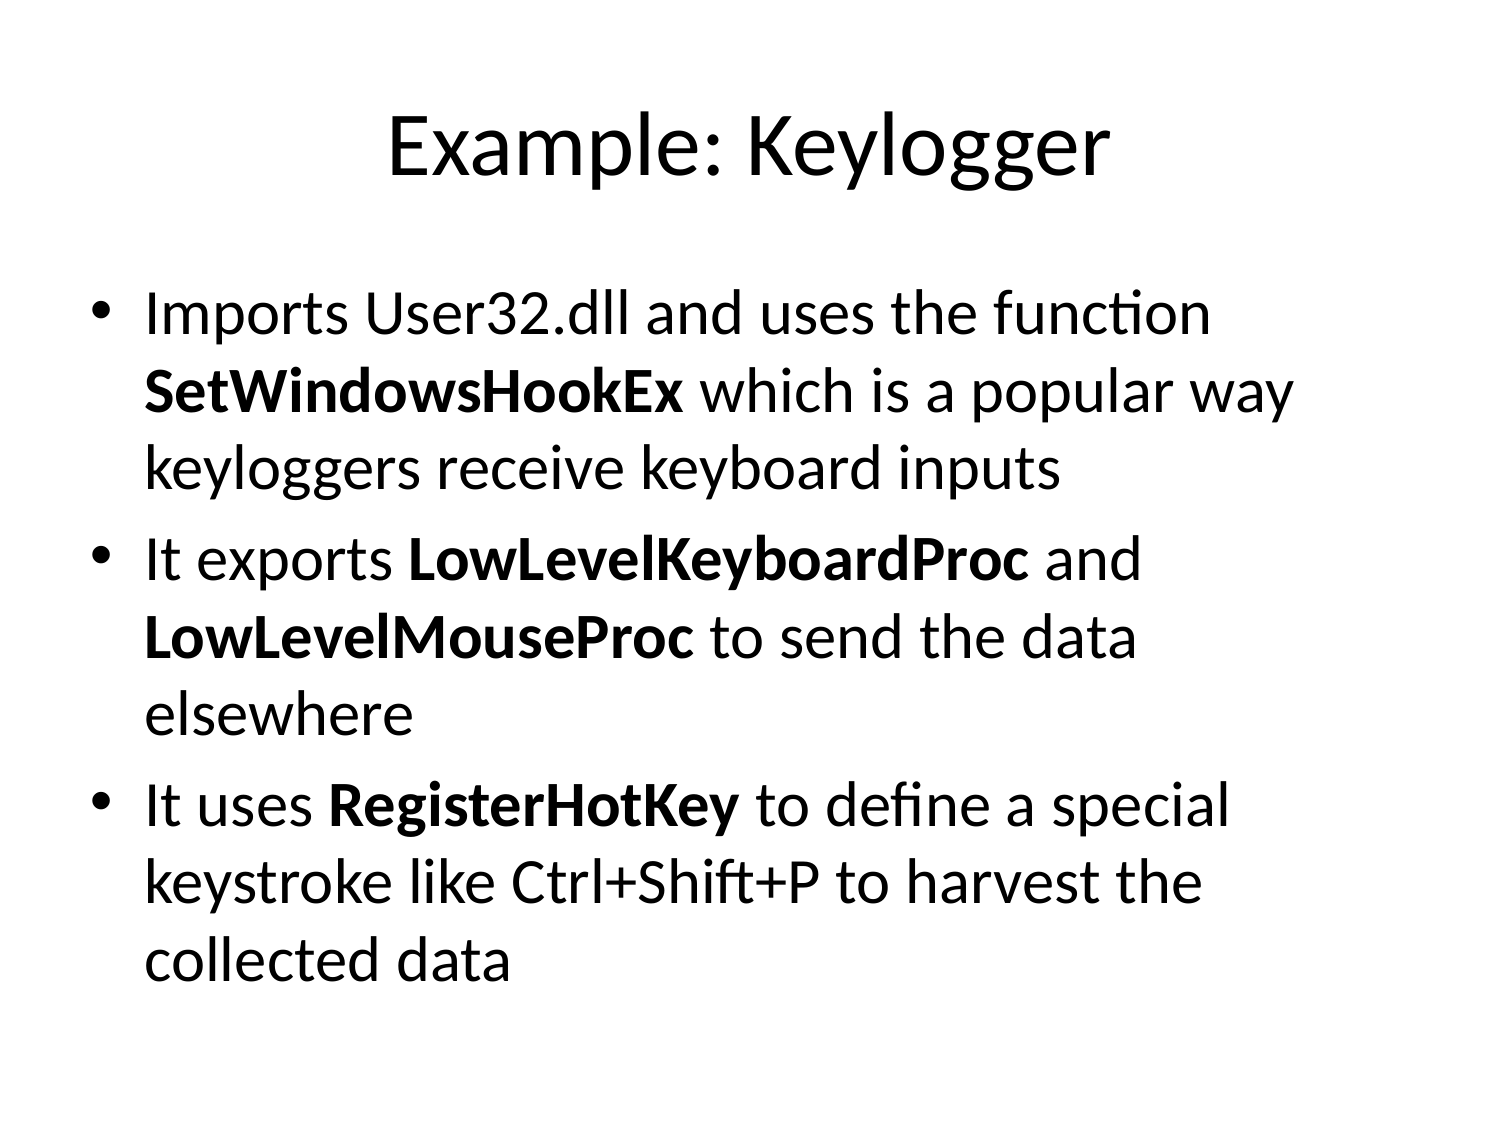

Example: Keylogger
Imports User32.dll and uses the function SetWindowsHookEx which is a popular way keyloggers receive keyboard inputs
It exports LowLevelKeyboardProc and LowLevelMouseProc to send the data elsewhere
It uses RegisterHotKey to define a special keystroke like Ctrl+Shift+P to harvest the collected data